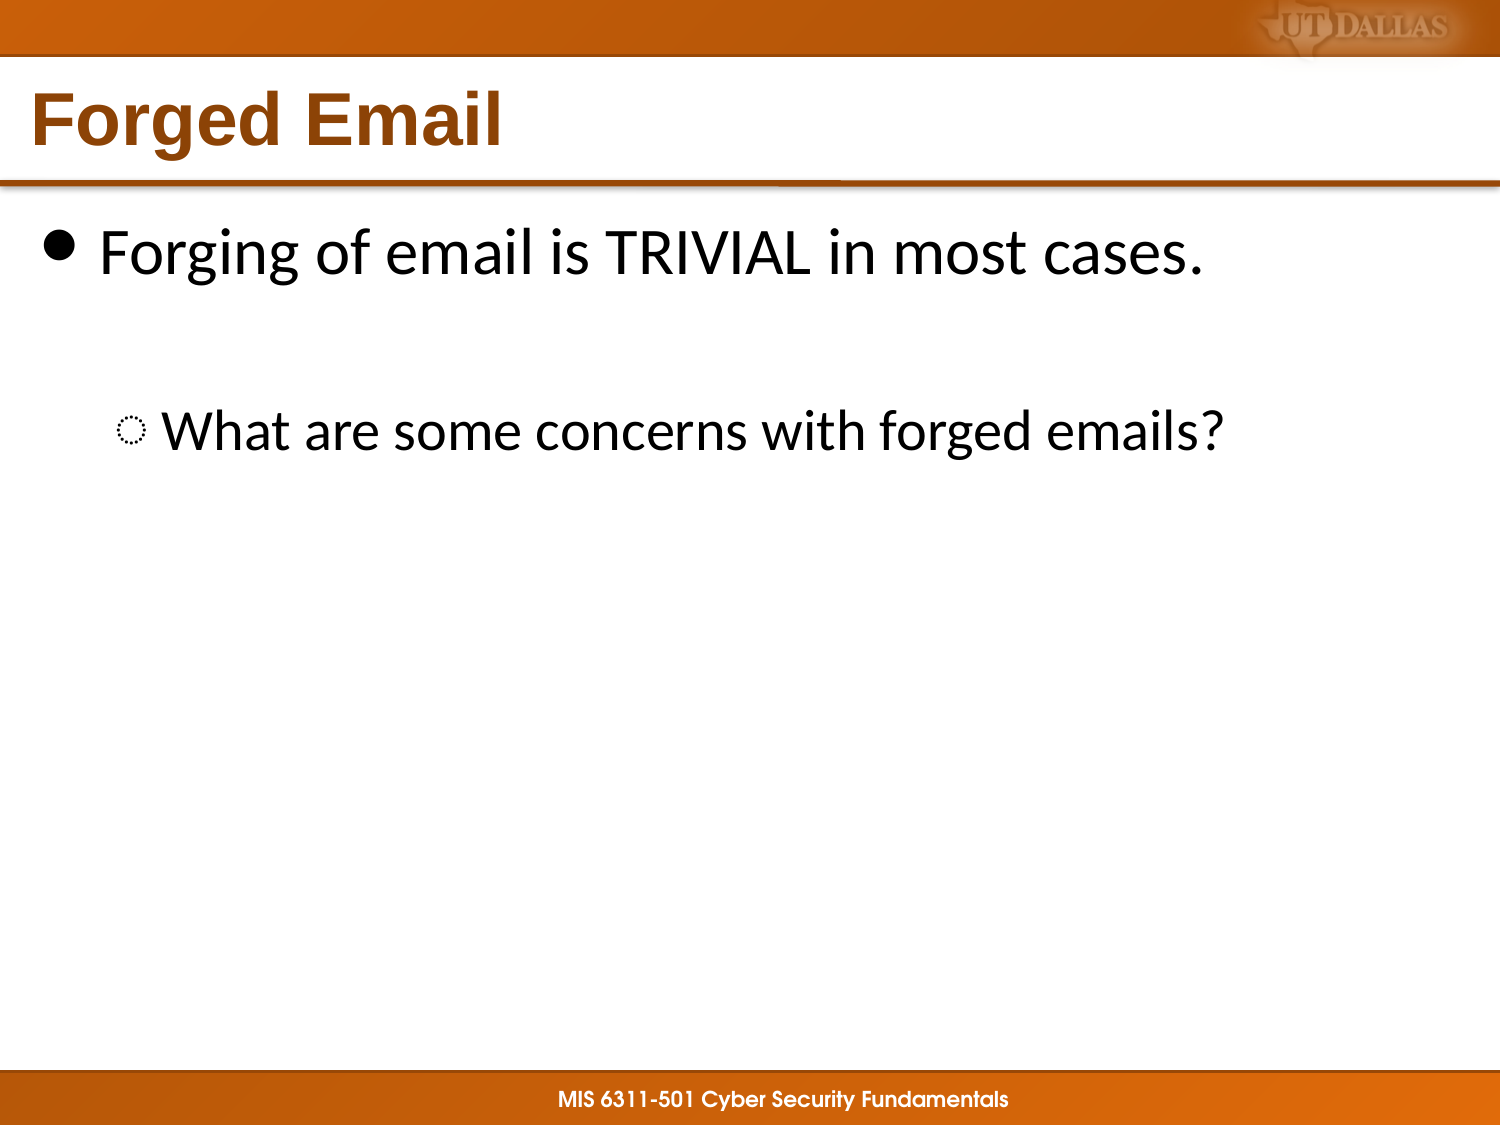

# Forged Email
Forging of email is TRIVIAL in most cases.

What are some concerns with forged emails?